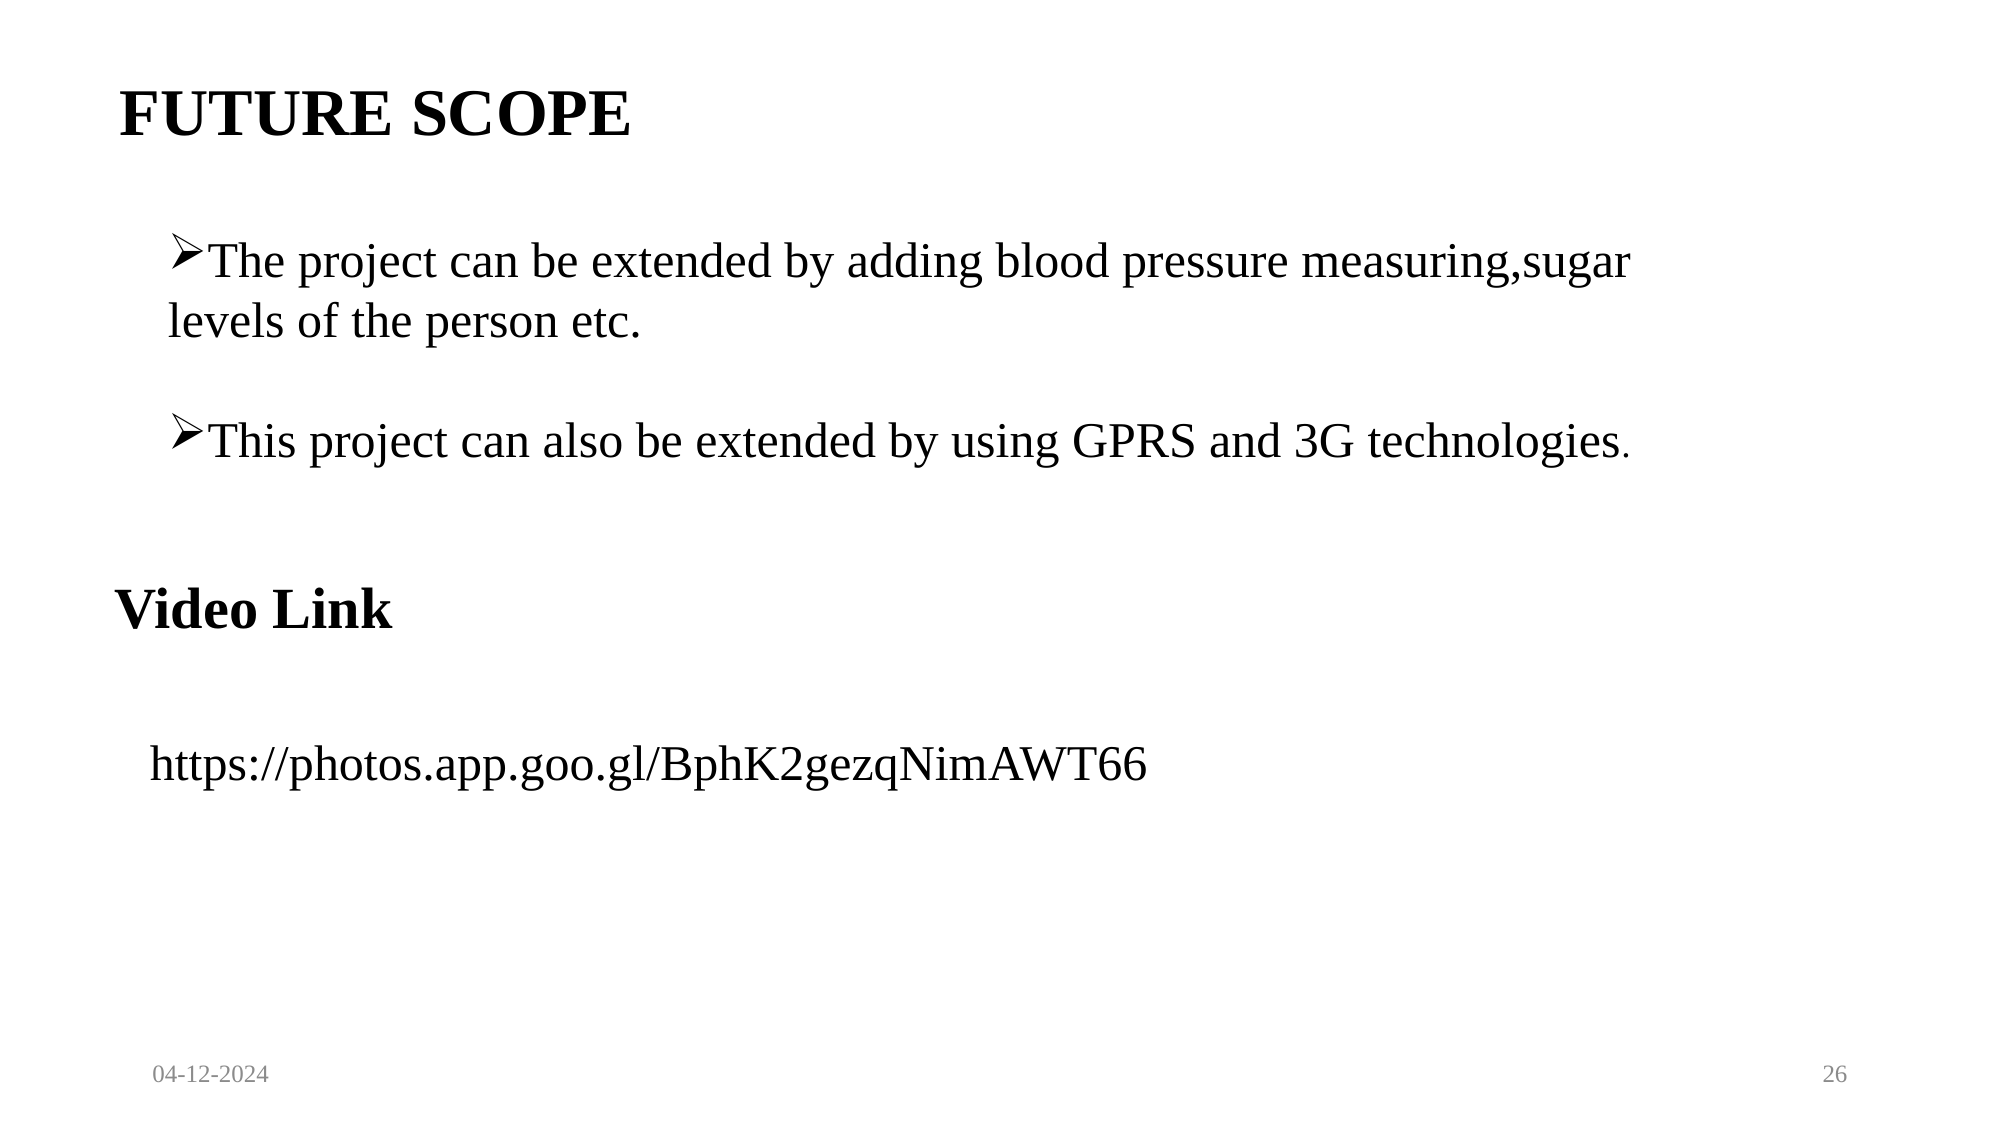

FUTURE SCOPE

The project can be extended by adding blood pressure measuring,sugar levels of the person etc.

This project can also be extended by using GPRS and 3G technologies.
Video Link
https://photos.app.goo.gl/BphK2gezqNimAWT66
04-12-2024
26